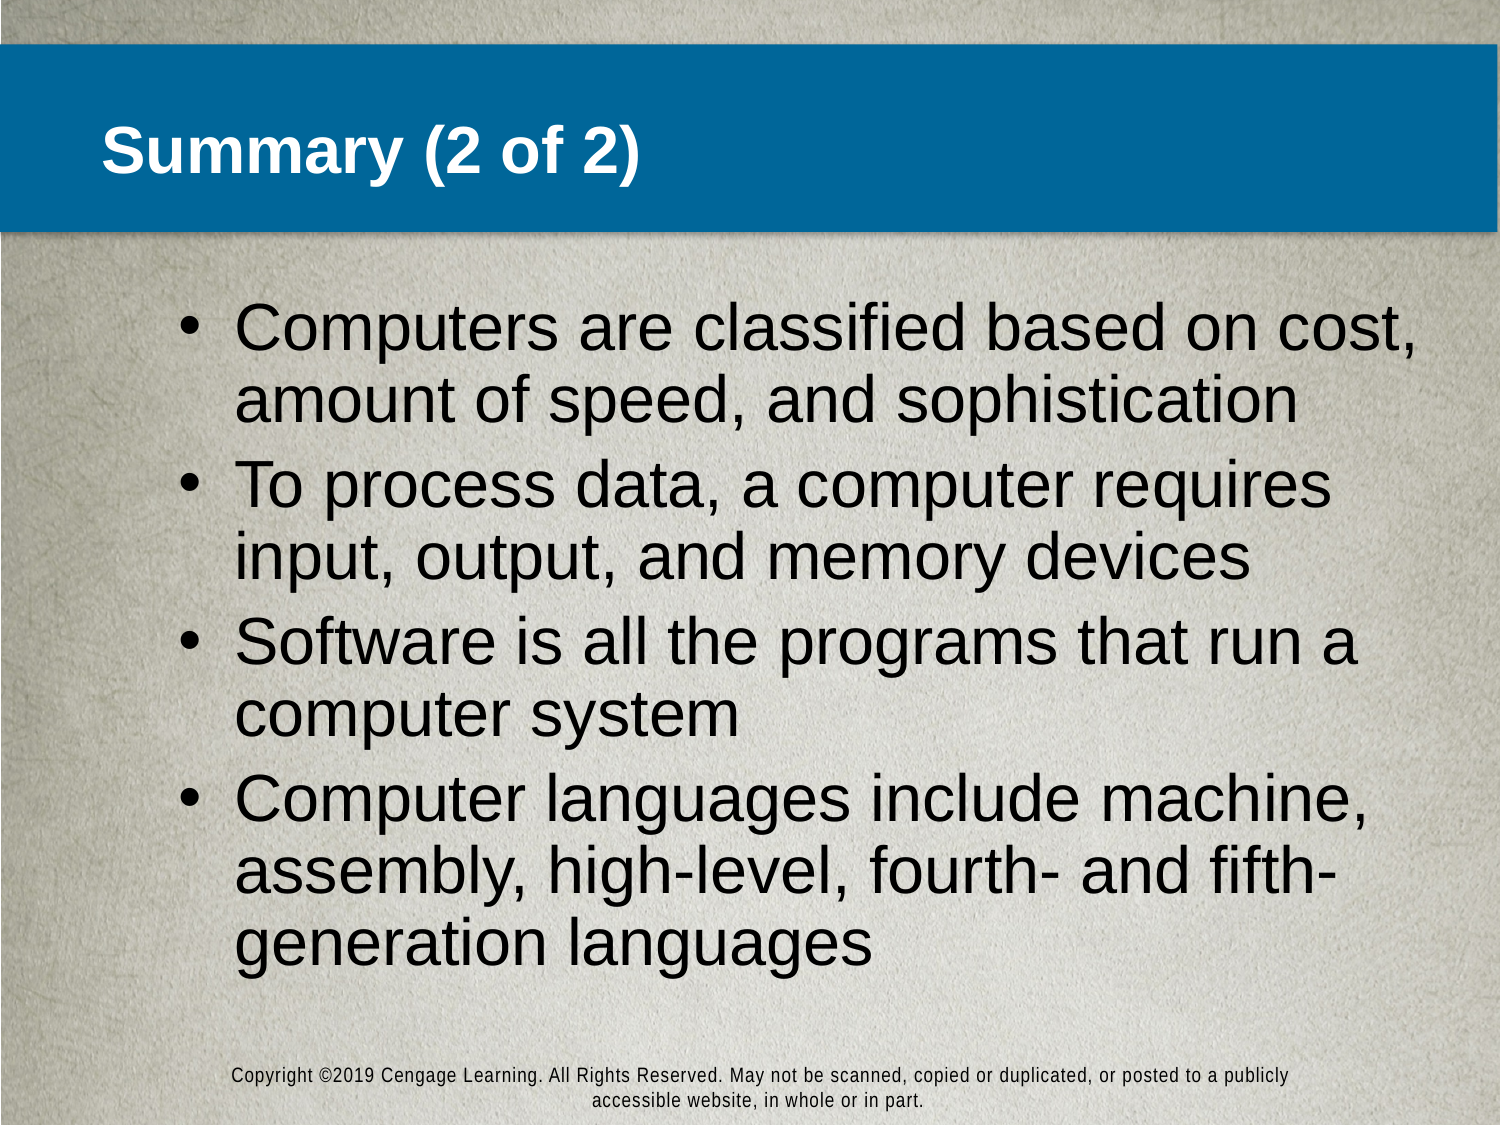

# Summary (2 of 2)
Computers are classified based on cost, amount of speed, and sophistication
To process data, a computer requires input, output, and memory devices
Software is all the programs that run a computer system
Computer languages include machine, assembly, high-level, fourth- and fifth- generation languages